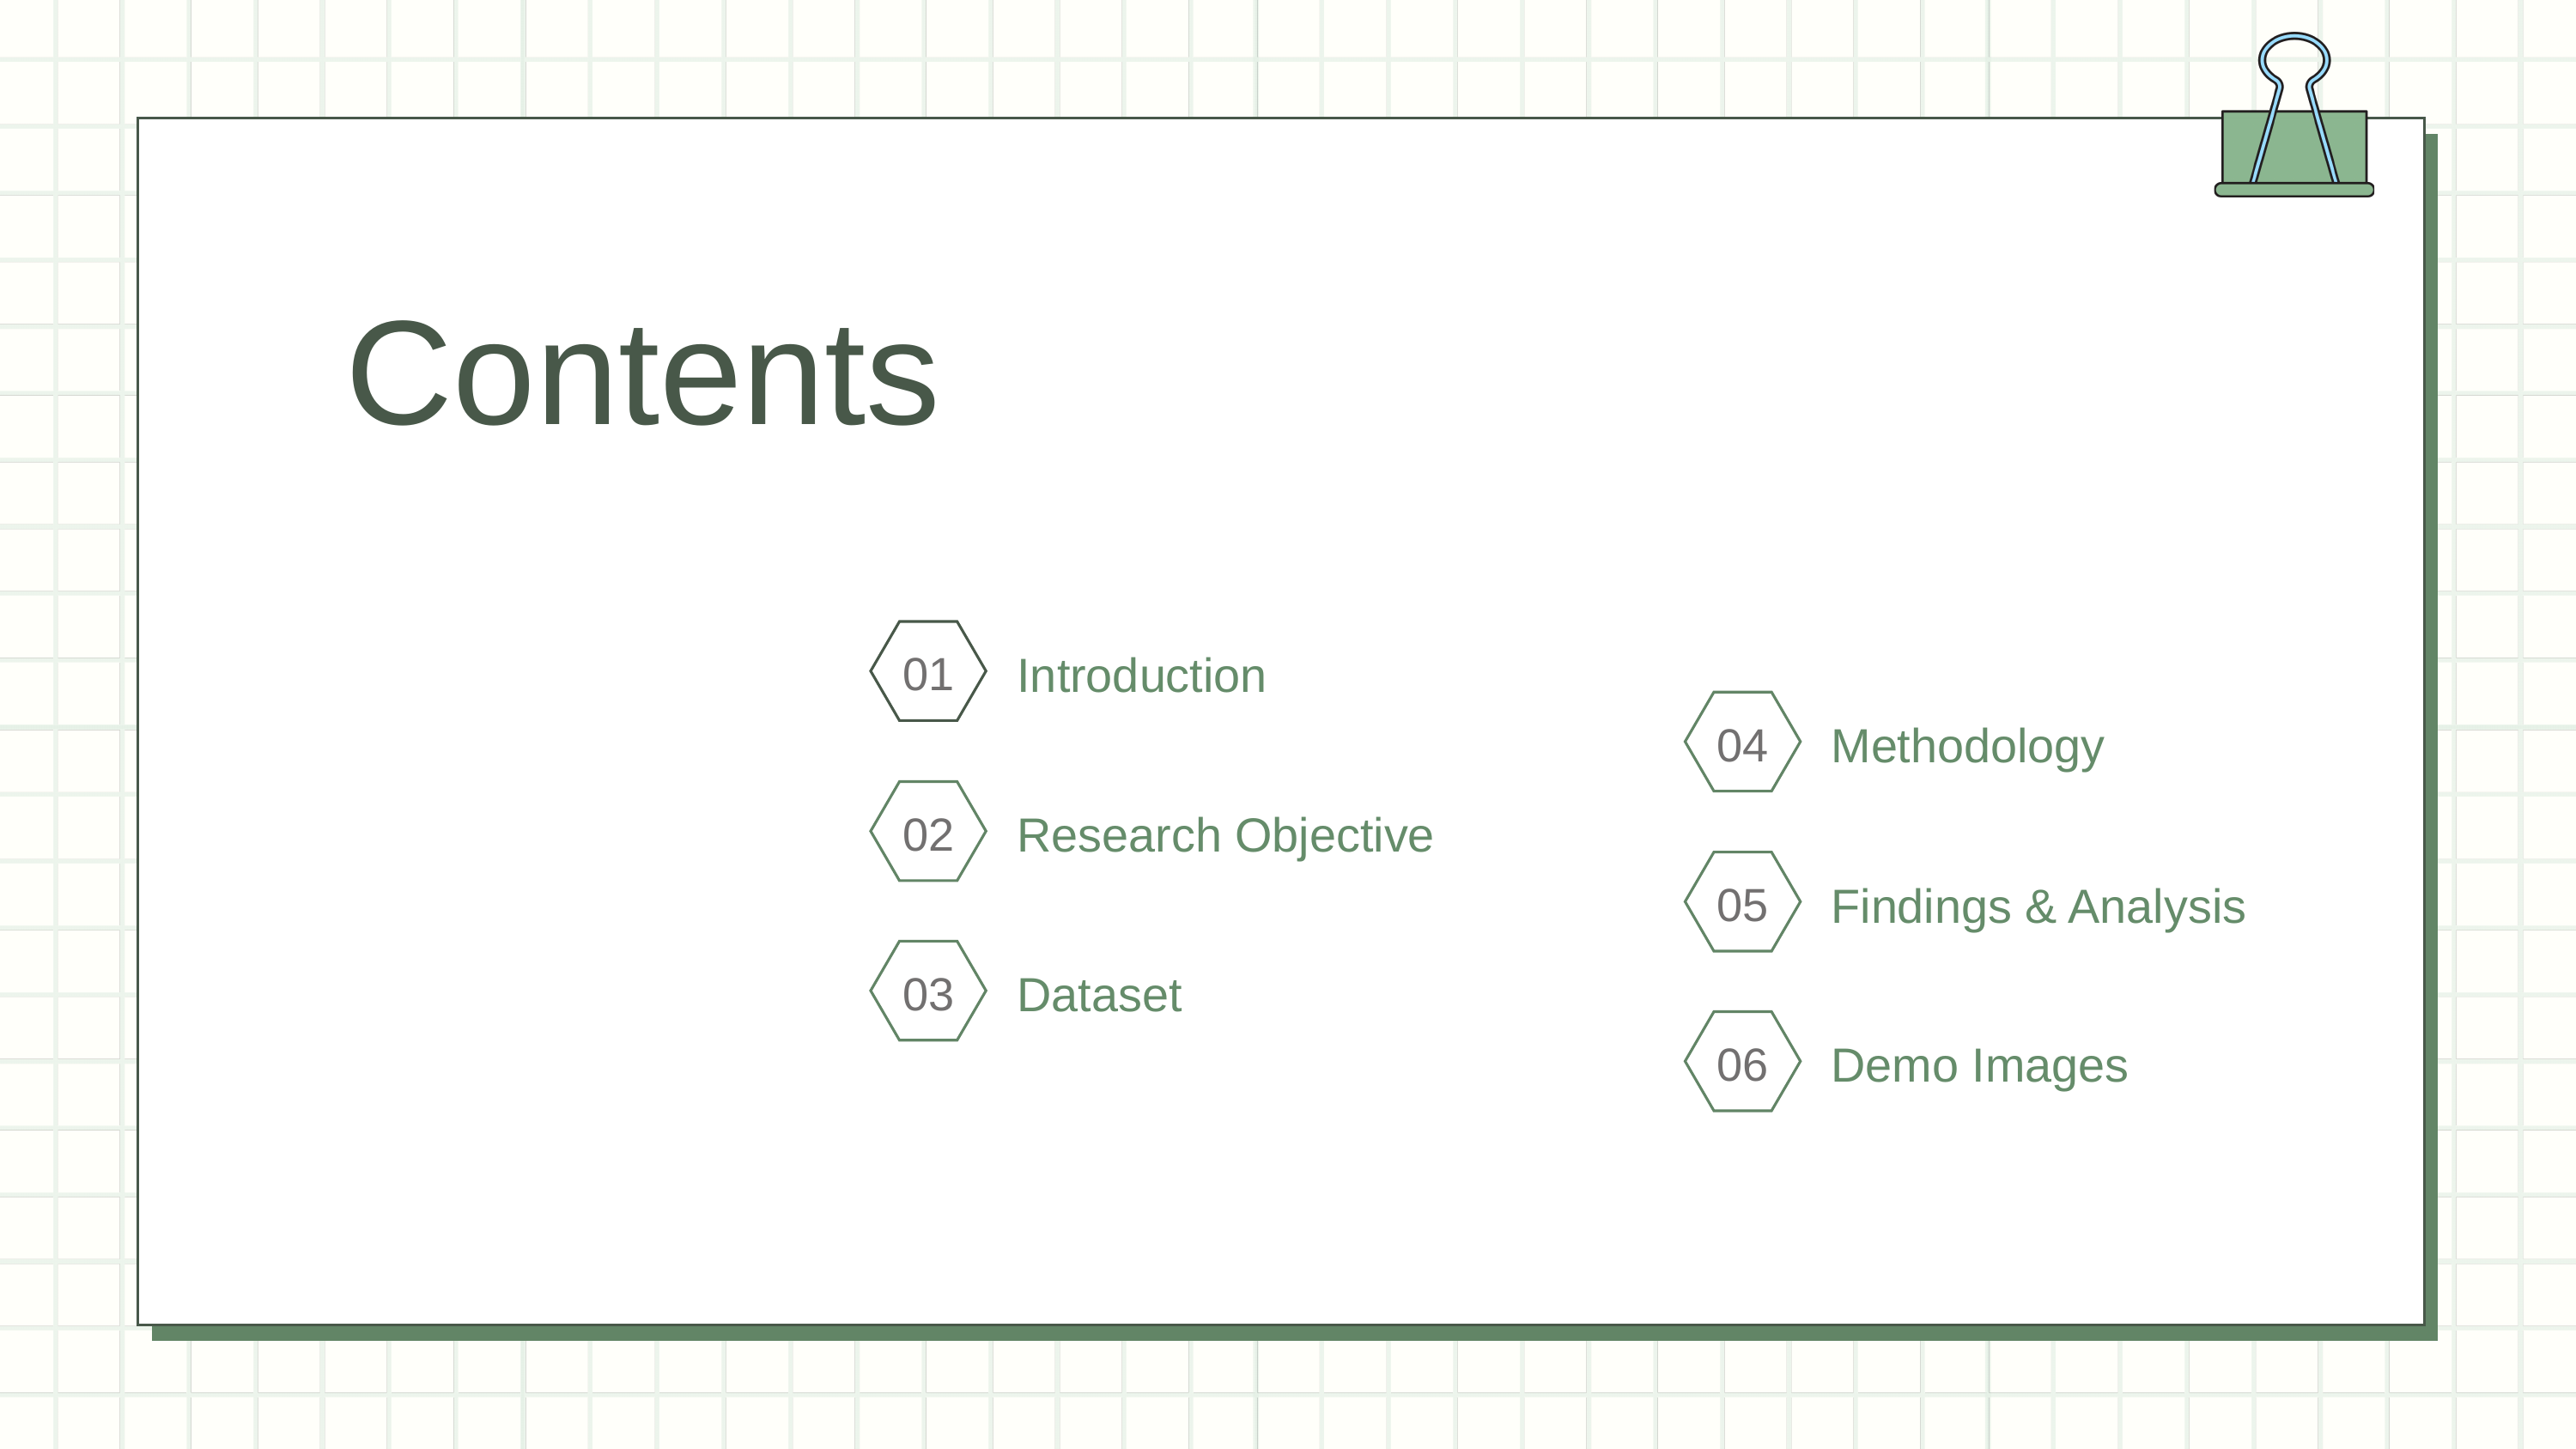

Contents

01
Introduction

04
Methodology

02
Research Objective

05
Findings & Analysis

03
Dataset

06
Demo Images